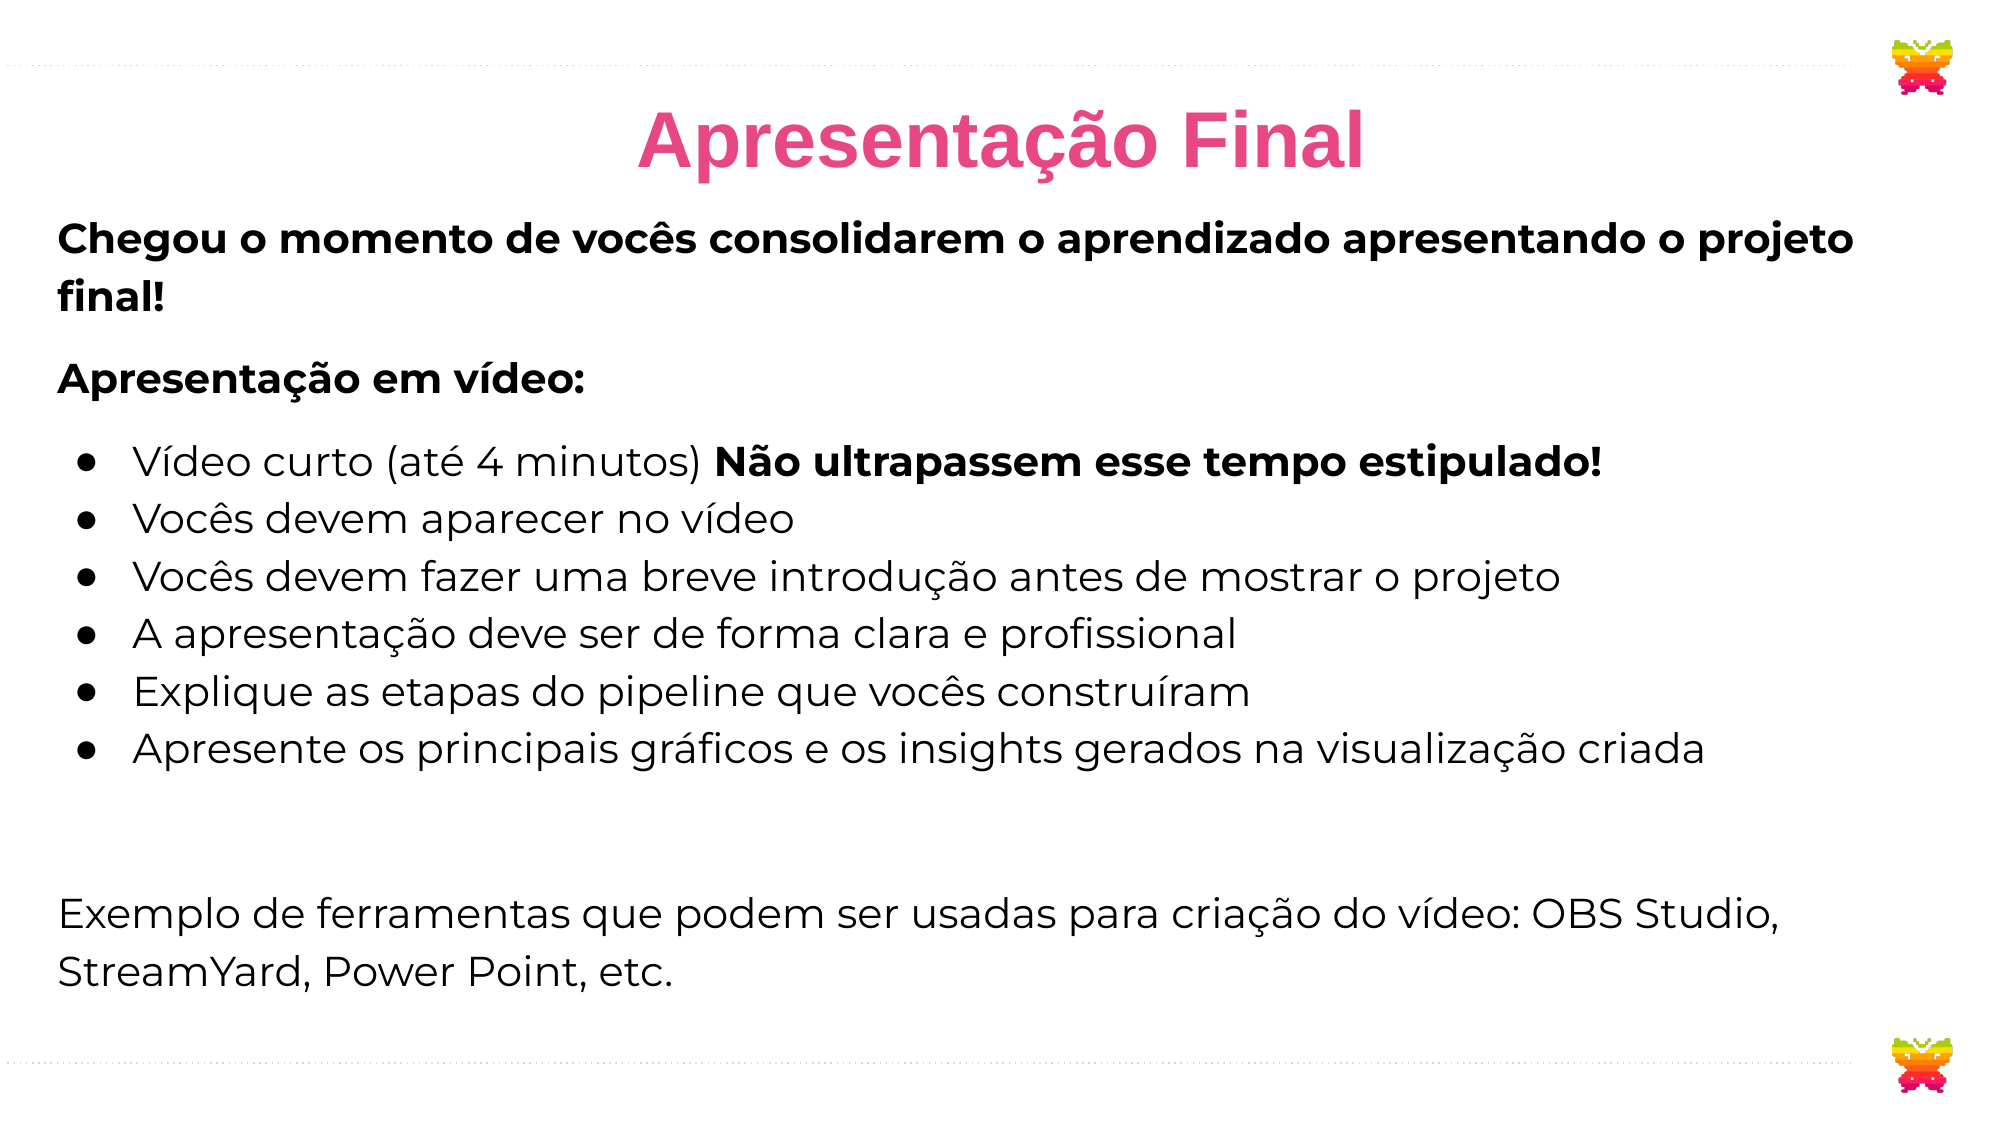

# Apresentação Final

Chegou o momento de vocês consolidarem o aprendizado apresentando o projeto final!
Apresentação em vídeo:
Vídeo curto (até 4 minutos) Não ultrapassem esse tempo estipulado!
Vocês devem aparecer no vídeo
Vocês devem fazer uma breve introdução antes de mostrar o projeto
A apresentação deve ser de forma clara e profissional
Explique as etapas do pipeline que vocês construíram
Apresente os principais gráficos e os insights gerados na visualização criada

Exemplo de ferramentas que podem ser usadas para criação do vídeo: OBS Studio, StreamYard, Power Point, etc.